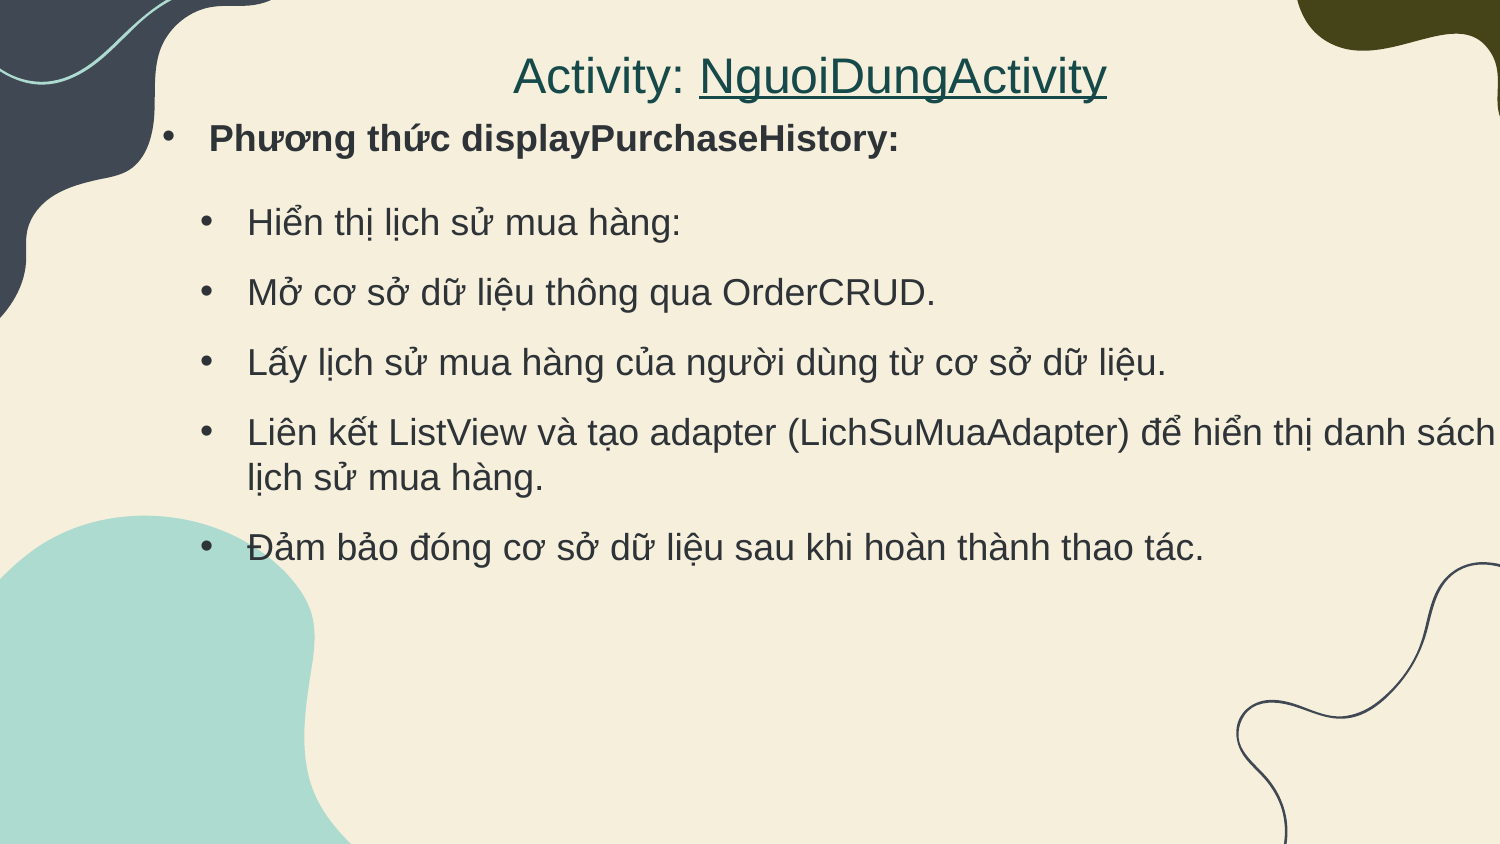

Activity: NguoiDungActivity
Phương thức displayPurchaseHistory:
Hiển thị lịch sử mua hàng:
Mở cơ sở dữ liệu thông qua OrderCRUD.
Lấy lịch sử mua hàng của người dùng từ cơ sở dữ liệu.
Liên kết ListView và tạo adapter (LichSuMuaAdapter) để hiển thị danh sách lịch sử mua hàng.
Đảm bảo đóng cơ sở dữ liệu sau khi hoàn thành thao tác.